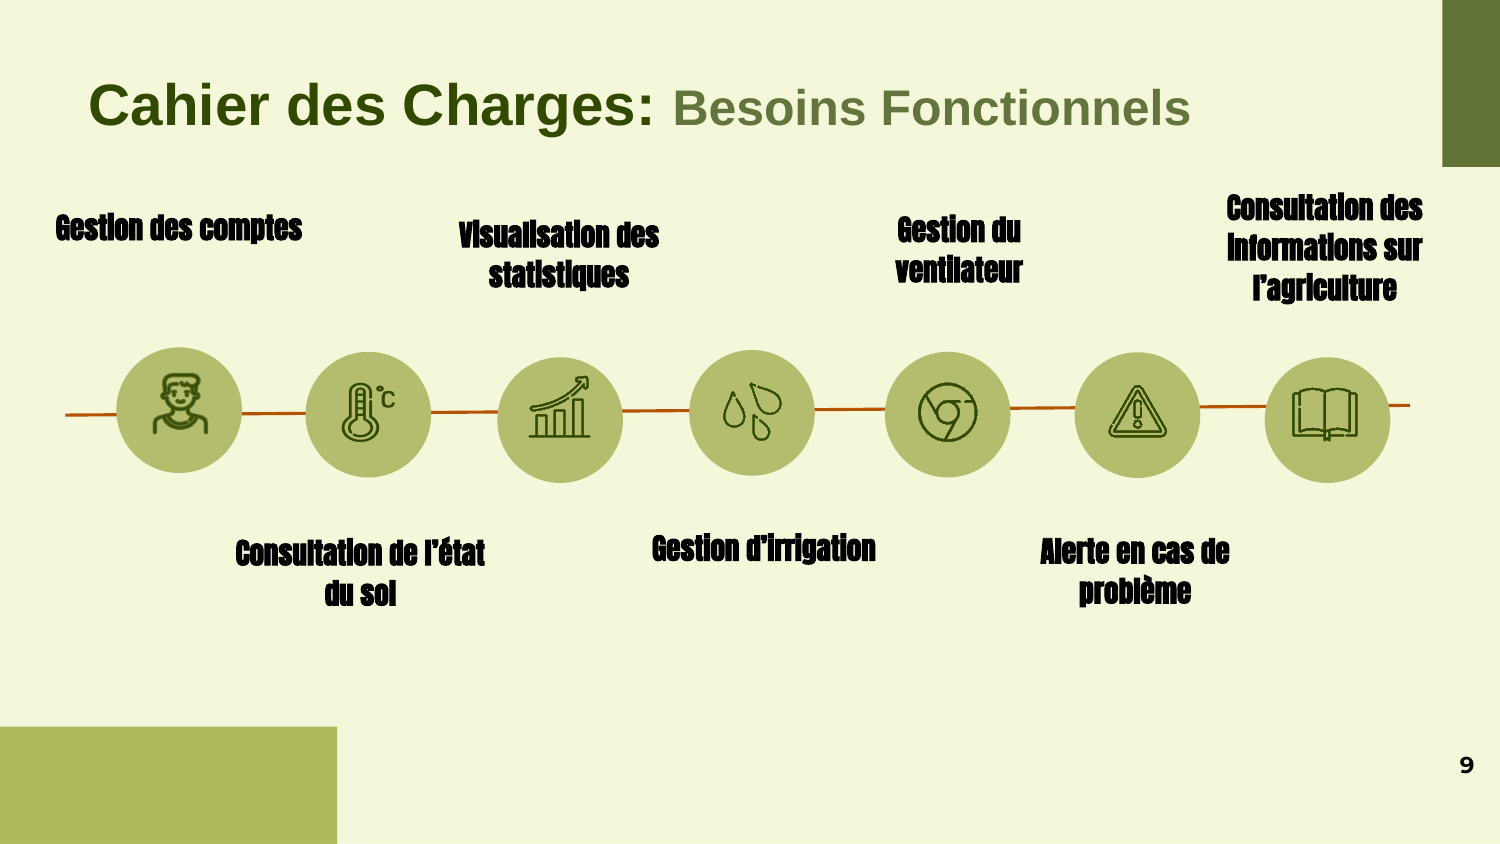

# Cahier des Charges: Besoins Fonctionnels
Consultation des informations sur l’agriculture

Gestion des comptes
Gestion du ventilateur

Visualisation des statistiques

Gestion d’irrigation

Alerte en cas de problème

Consultation de l’état du sol

9